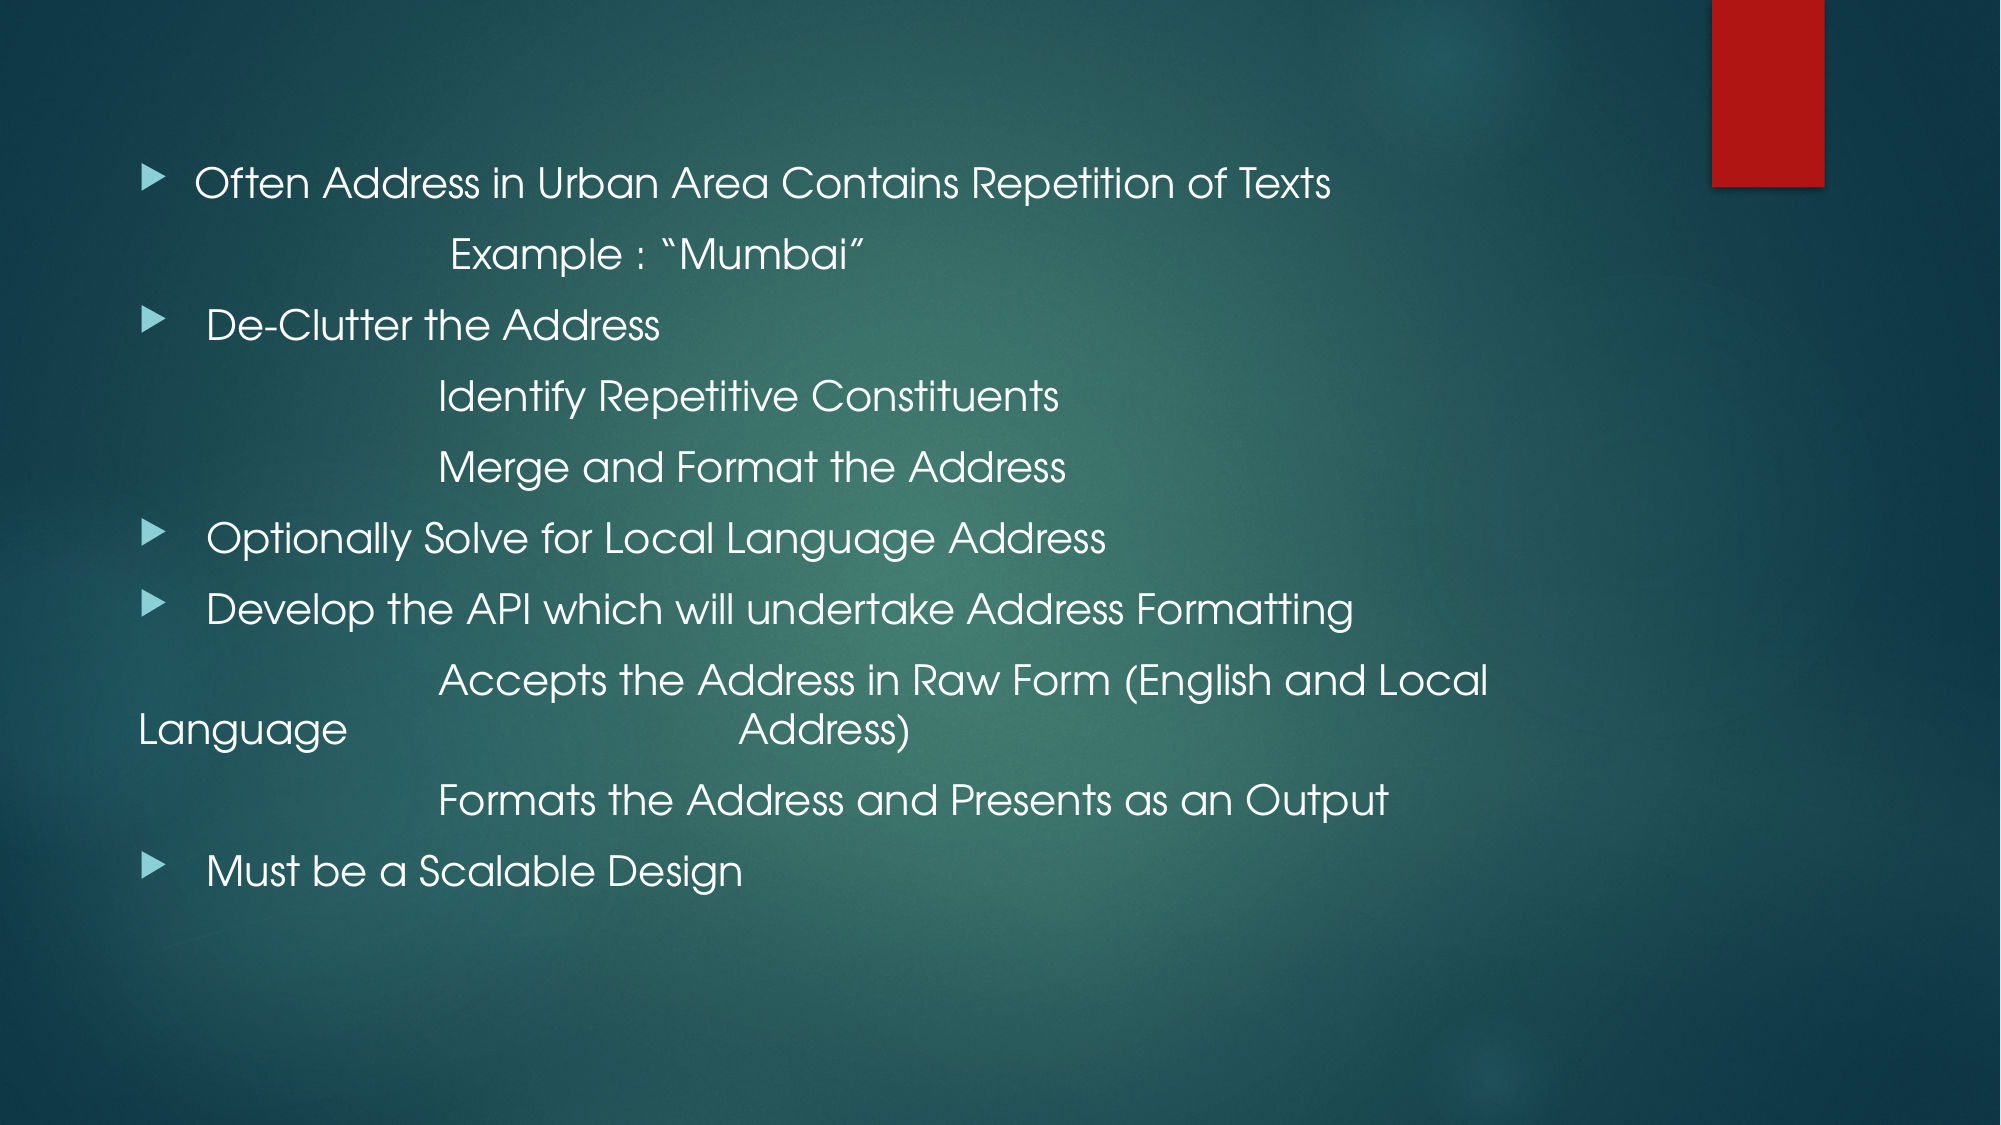

Often Address in Urban Area Contains Repetition of Texts
		 Example : “Mumbai”
 De-Clutter the Address
		Identify Repetitive Constituents
		Merge and Format the Address
 Optionally Solve for Local Language Address
 Develop the API which will undertake Address Formatting
		Accepts the Address in Raw Form (English and Local Language 			Address)
		Formats the Address and Presents as an Output
 Must be a Scalable Design